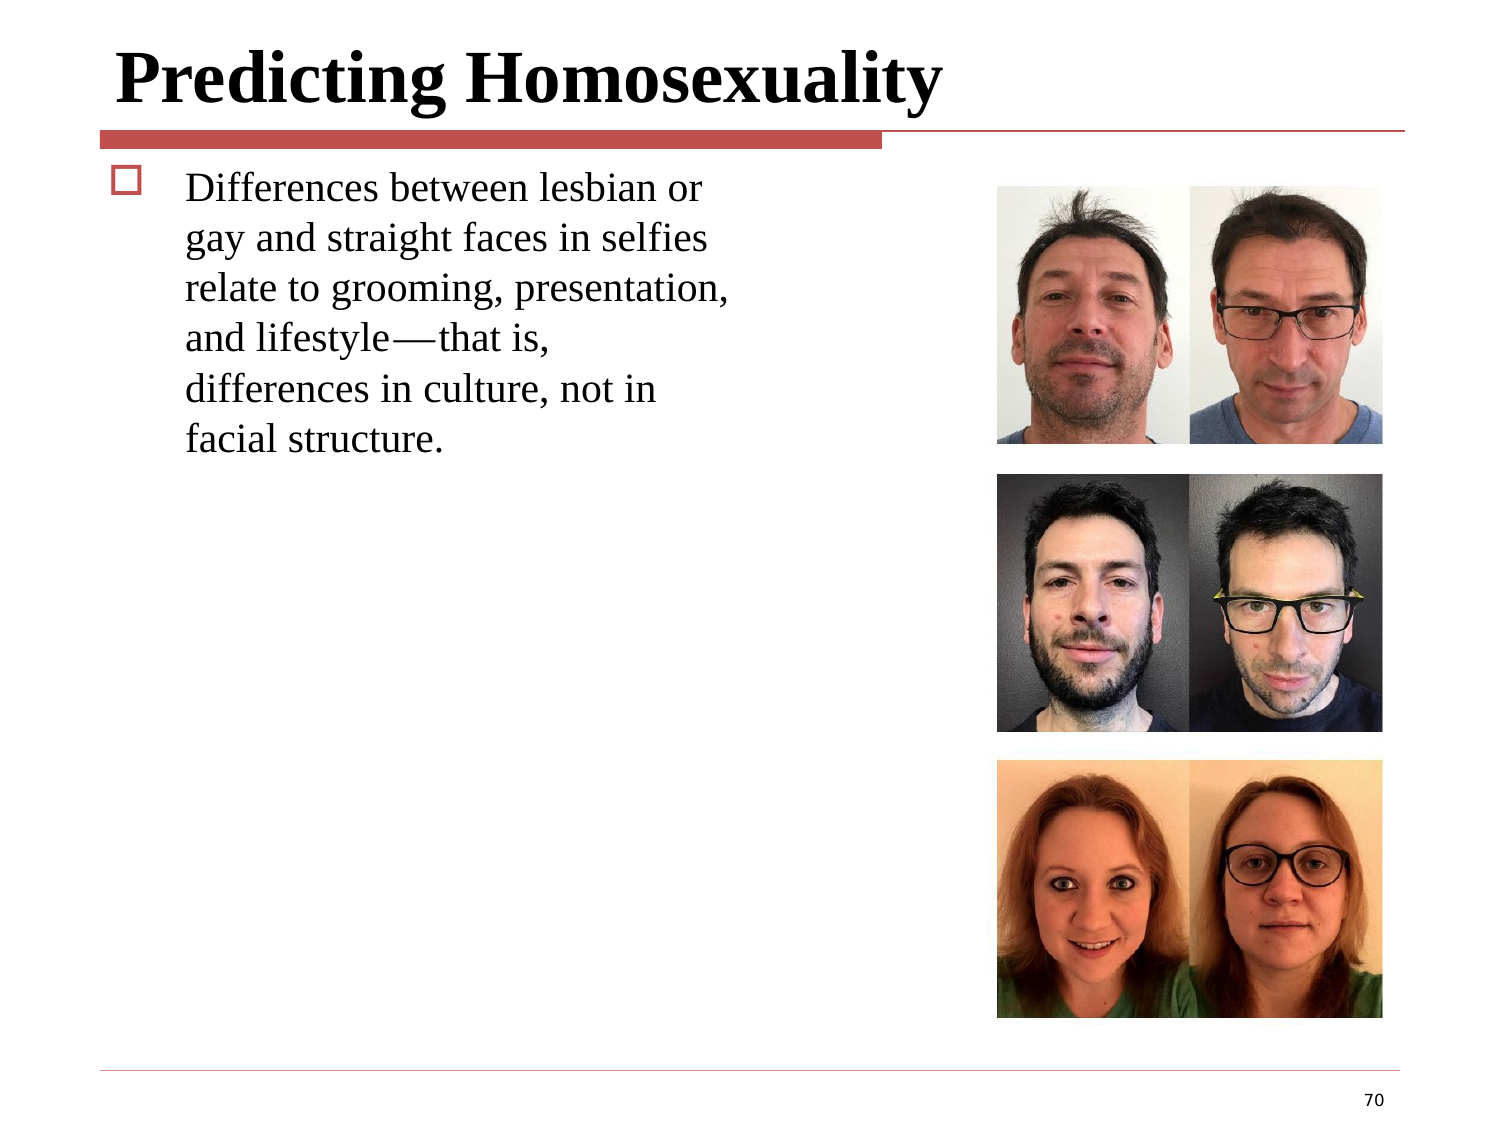

# Predicting Homosexuality
Differences between lesbian or gay and straight faces in selfies relate to grooming, presentation, and lifestyle — that is, differences in culture, not in facial structure.

70